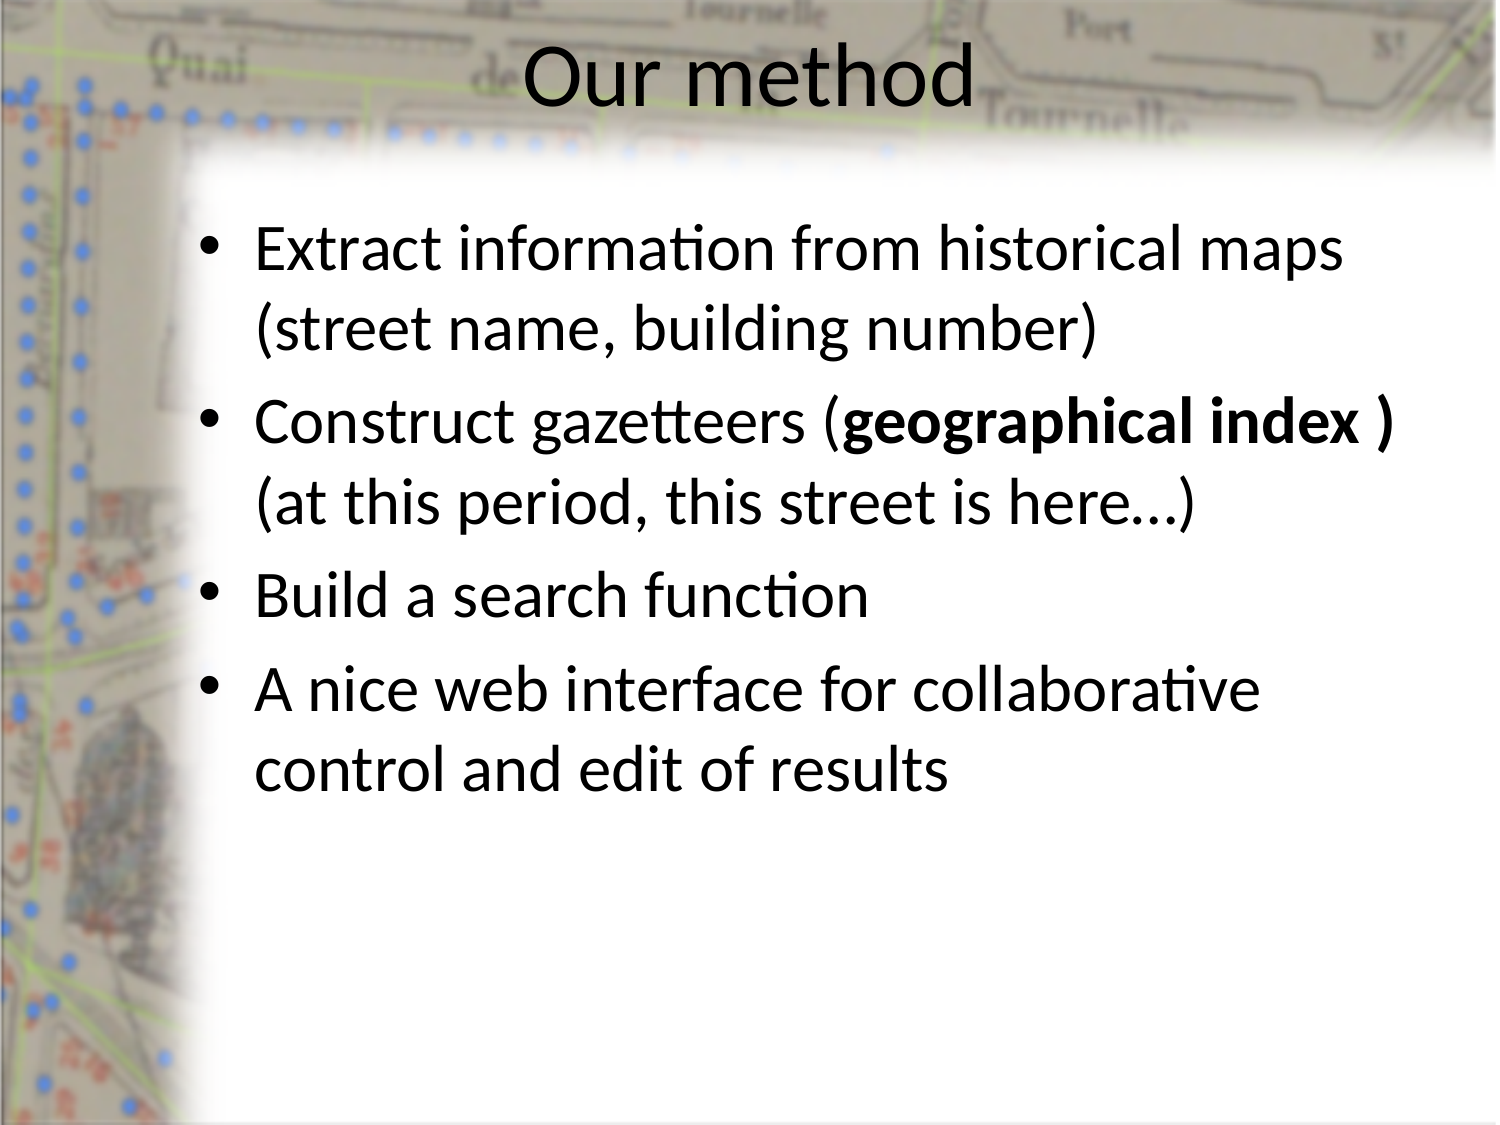

# Our method
Extract information from historical maps (street name, building number)
Construct gazetteers (geographical index ) (at this period, this street is here…)
Build a search function
A nice web interface for collaborative control and edit of results